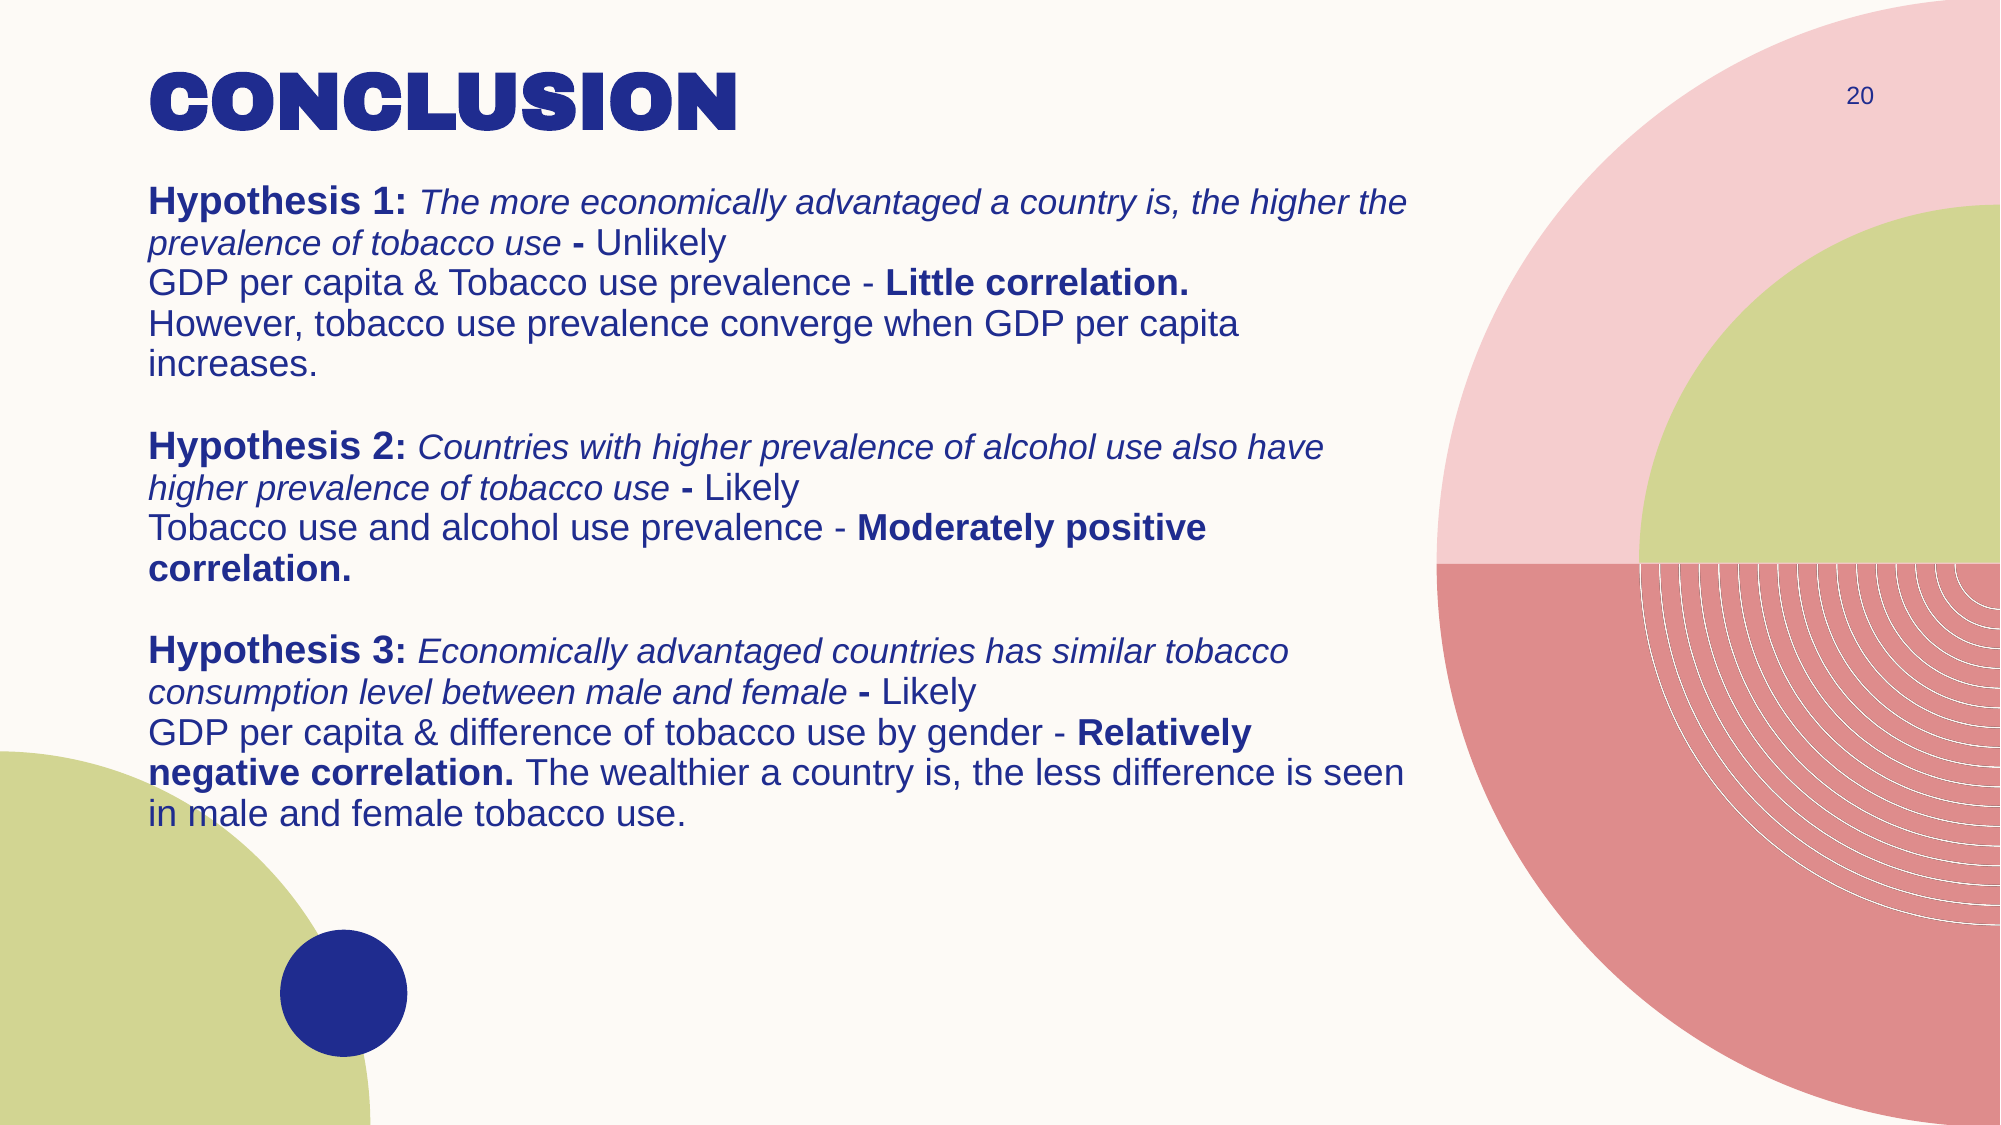

# CONCLUSION
20
Hypothesis 1: The more economically advantaged a country is, the higher the prevalence of tobacco use - Unlikely
GDP per capita & Tobacco use prevalence - Little correlation.
However, tobacco use prevalence converge when GDP per capita increases.

Hypothesis 2: Countries with higher prevalence of alcohol use also have higher prevalence of tobacco use - Likely
Tobacco use and alcohol use prevalence - Moderately positive correlation.

Hypothesis 3: Economically advantaged countries has similar tobacco consumption level between male and female - Likely
GDP per capita & difference of tobacco use by gender - Relatively
negative correlation. The wealthier a country is, the less difference is seen in male and female tobacco use.